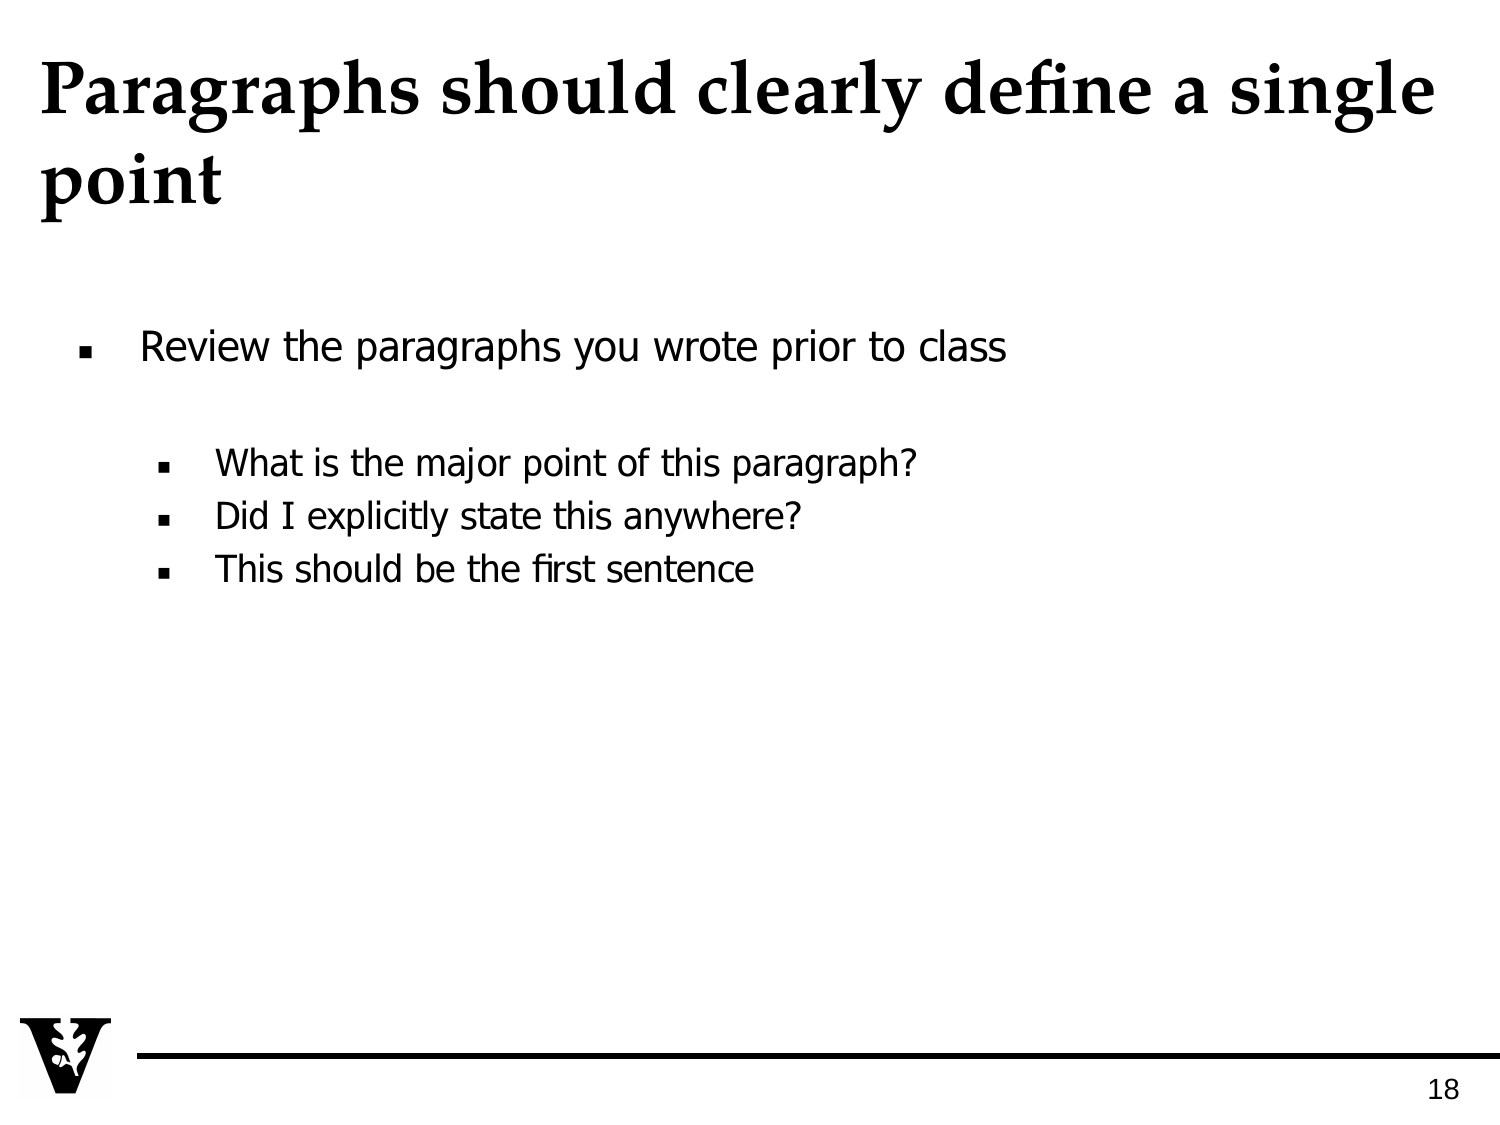

# Paragraphs should clearly define a single point
Review the paragraphs you wrote prior to class

What is the major point of this paragraph?
Did I explicitly state this anywhere?
This should be the first sentence

18